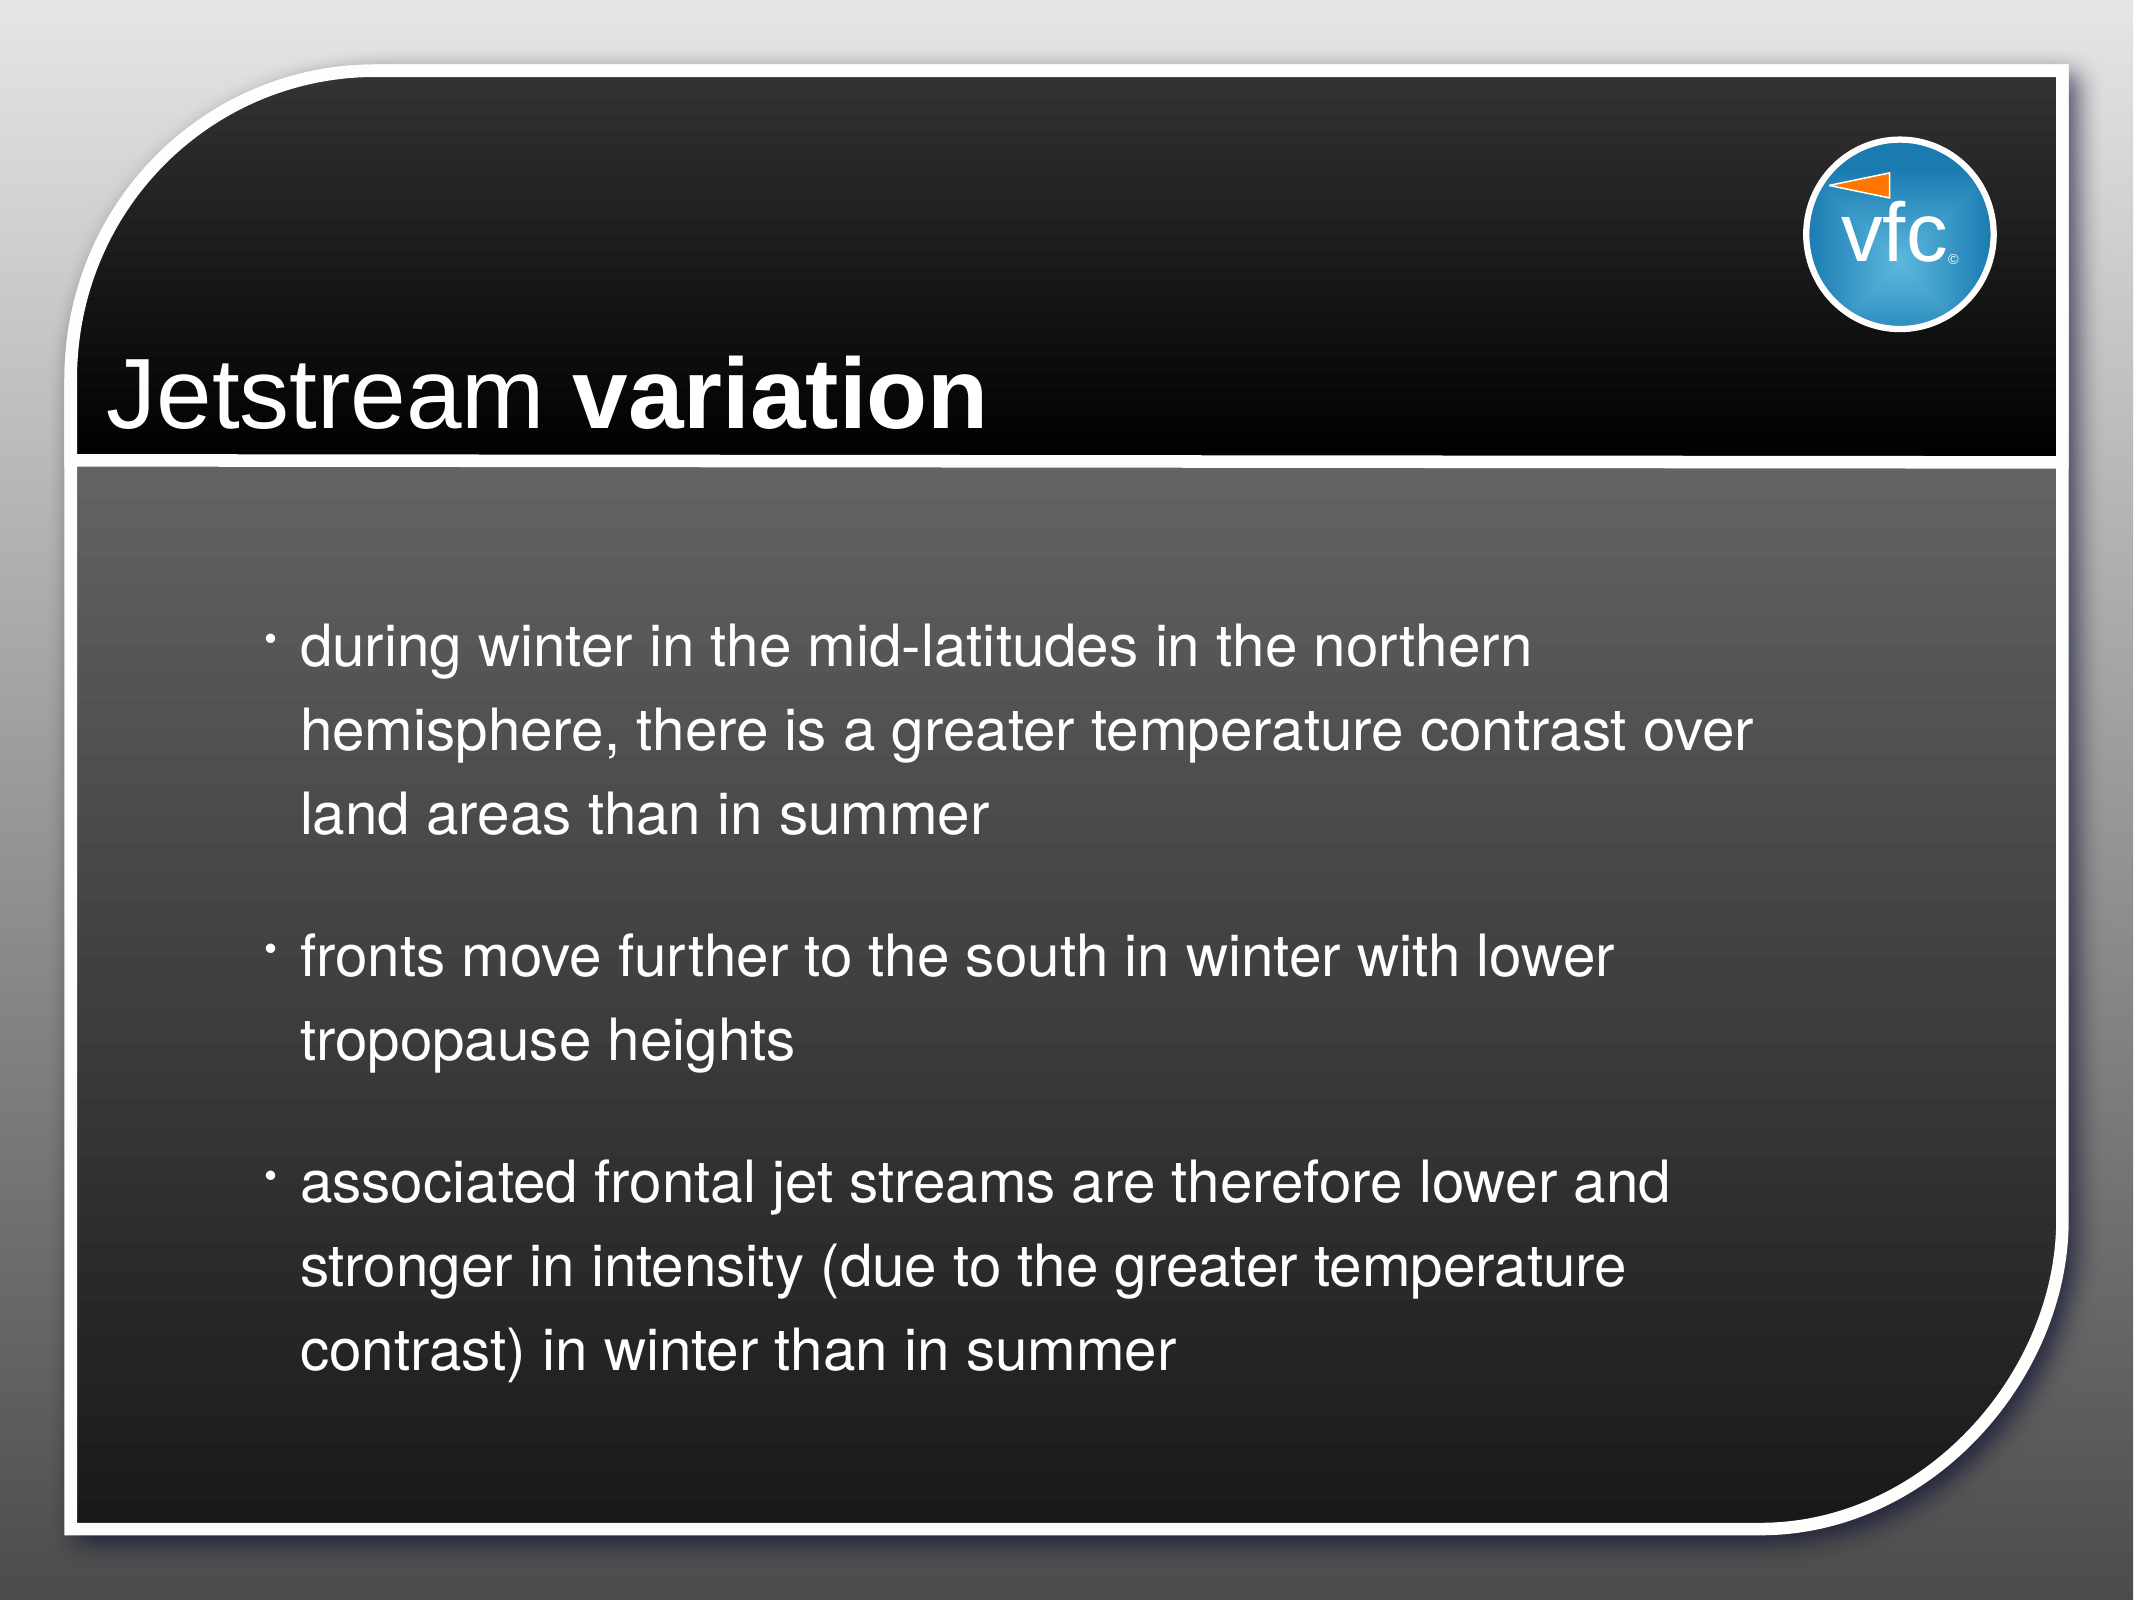

vfc©

# Jetstream variation

during winter in the mid-latitudes in the northern hemisphere, there is a greater temperature contrast over land areas than in summer
fronts move further to the south in winter with lower tropopause heights
associated frontal jet streams are therefore lower and stronger in intensity (due to the greater temperature contrast) in winter than in summer